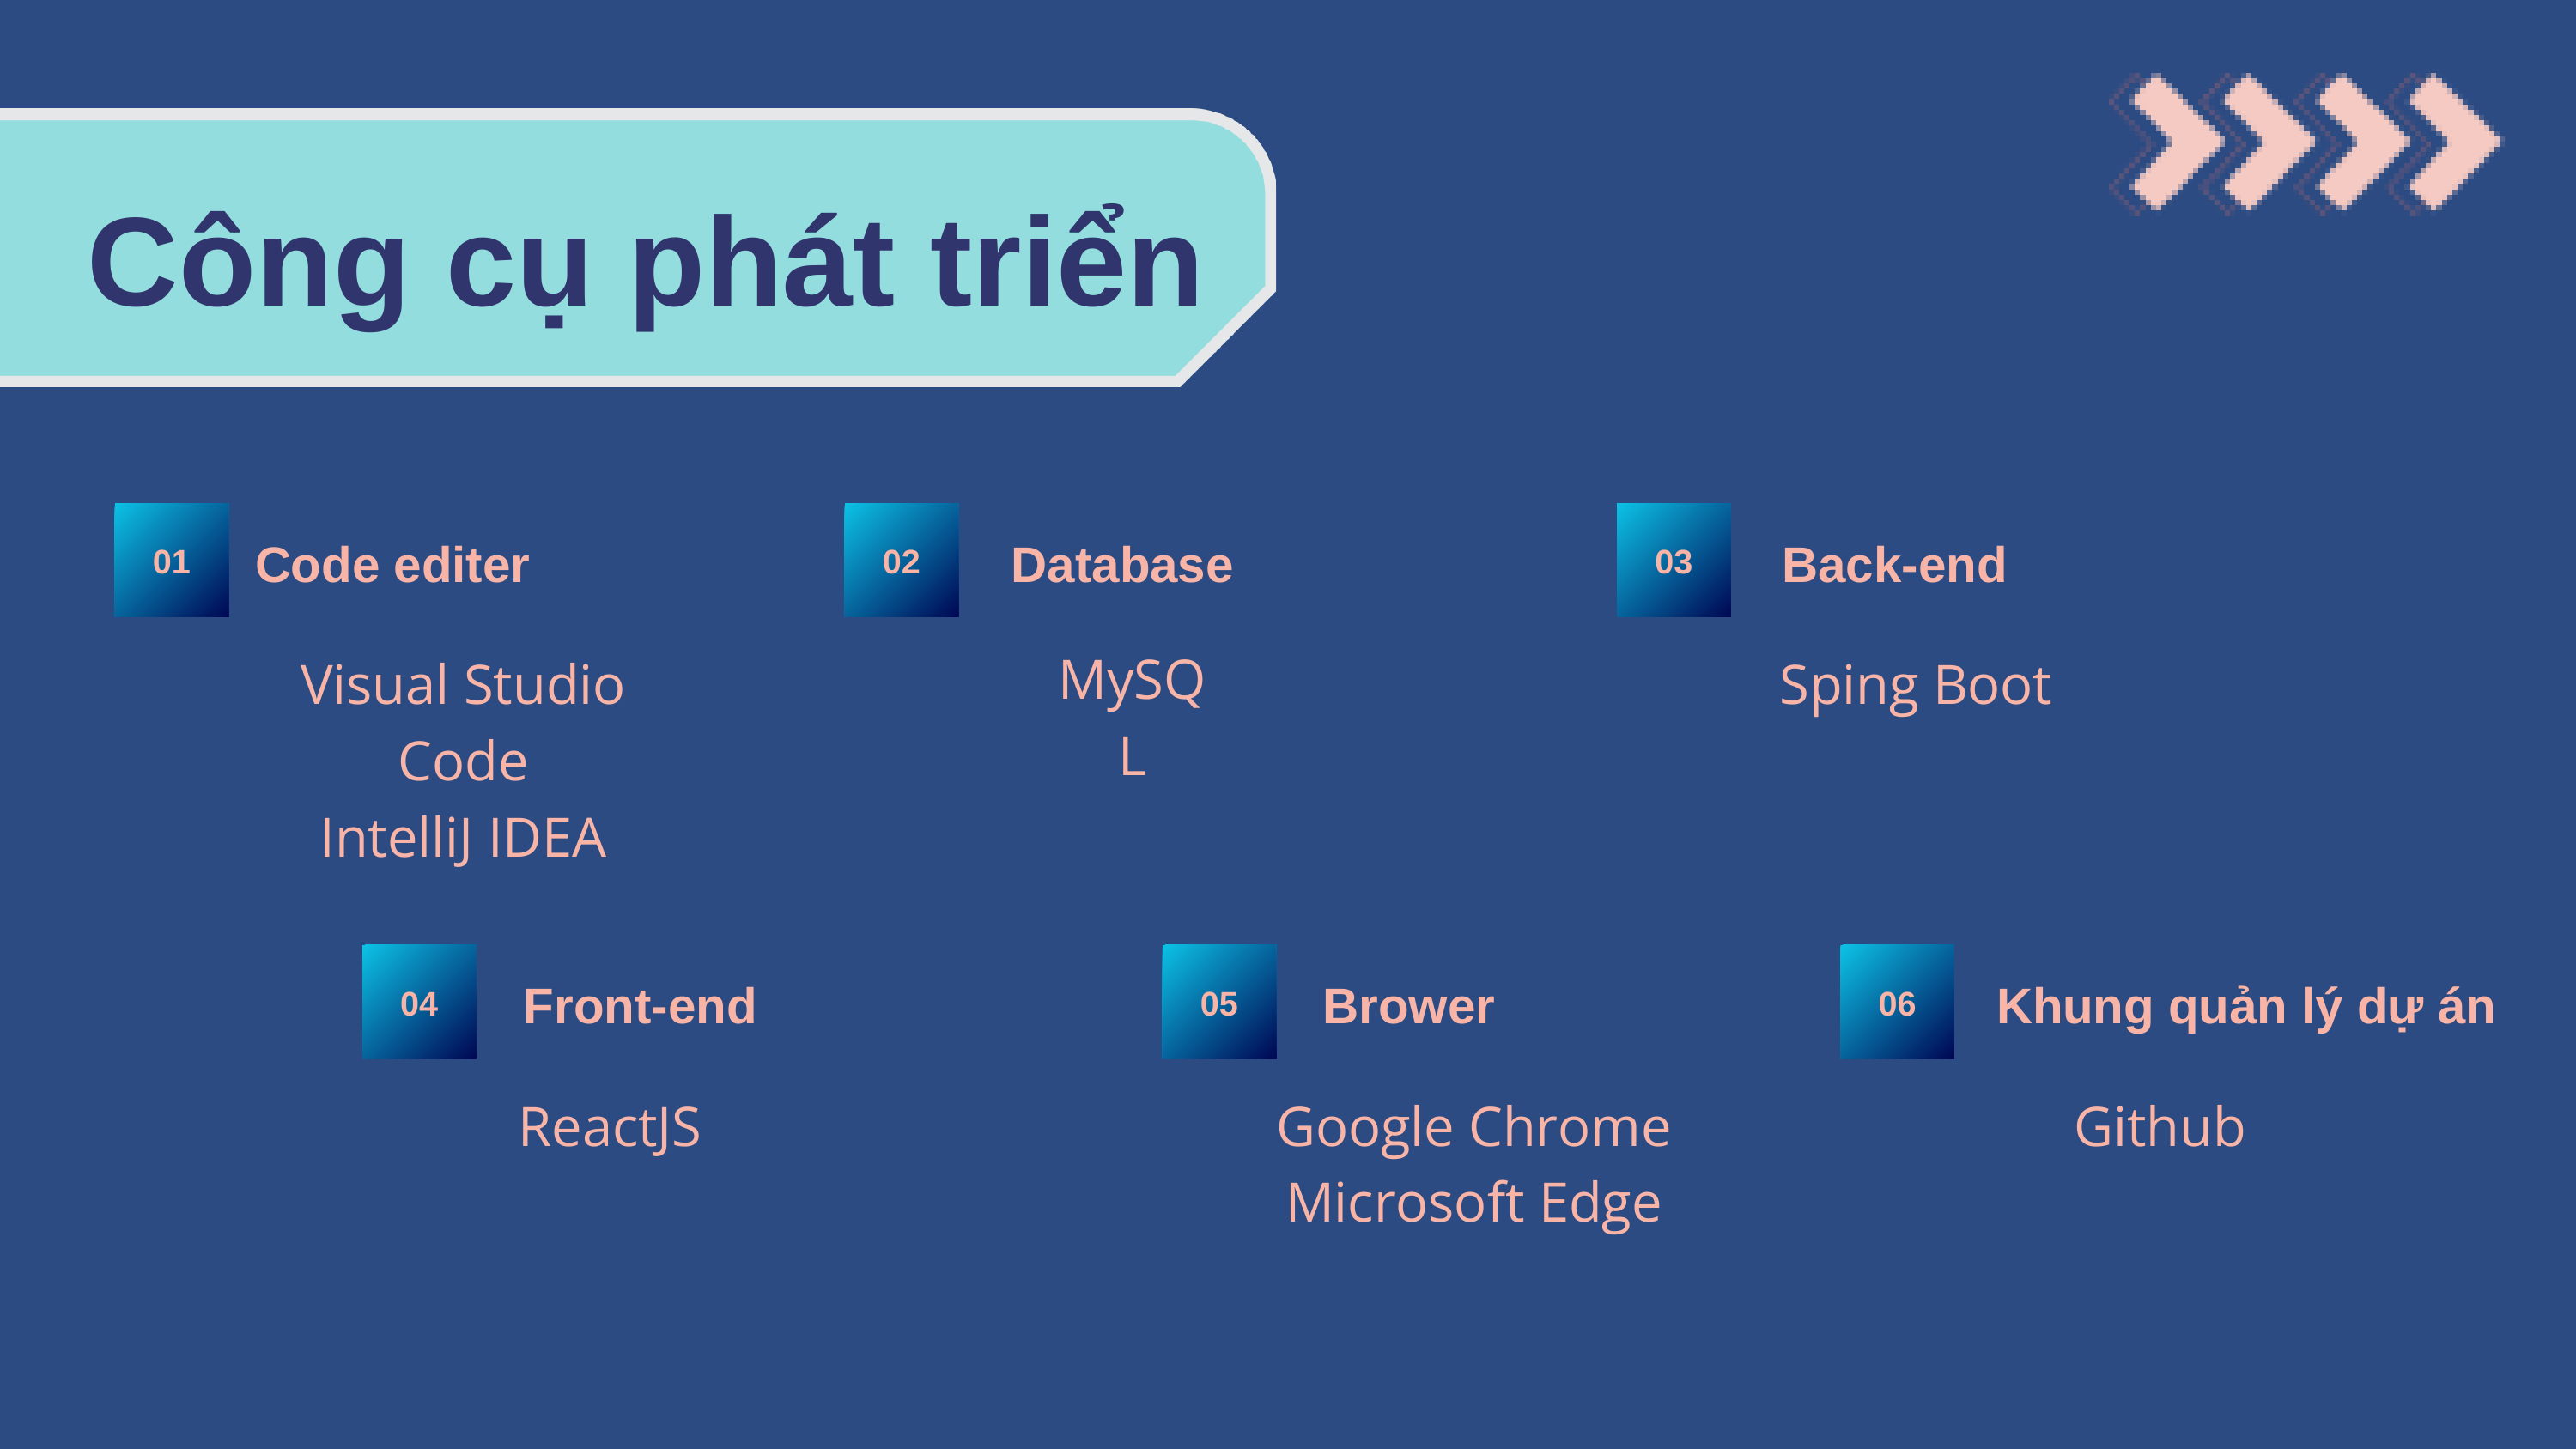

Công cụ phát triển

01

02

03
Code editer
Database
Back-end
MySQL
Visual Studio Code
IntelliJ IDEA
Sping Boot

04

05

06
Front-end
Brower
Khung quản lý dự án
ReactJS
Google Chrome
Microsoft Edge
Github